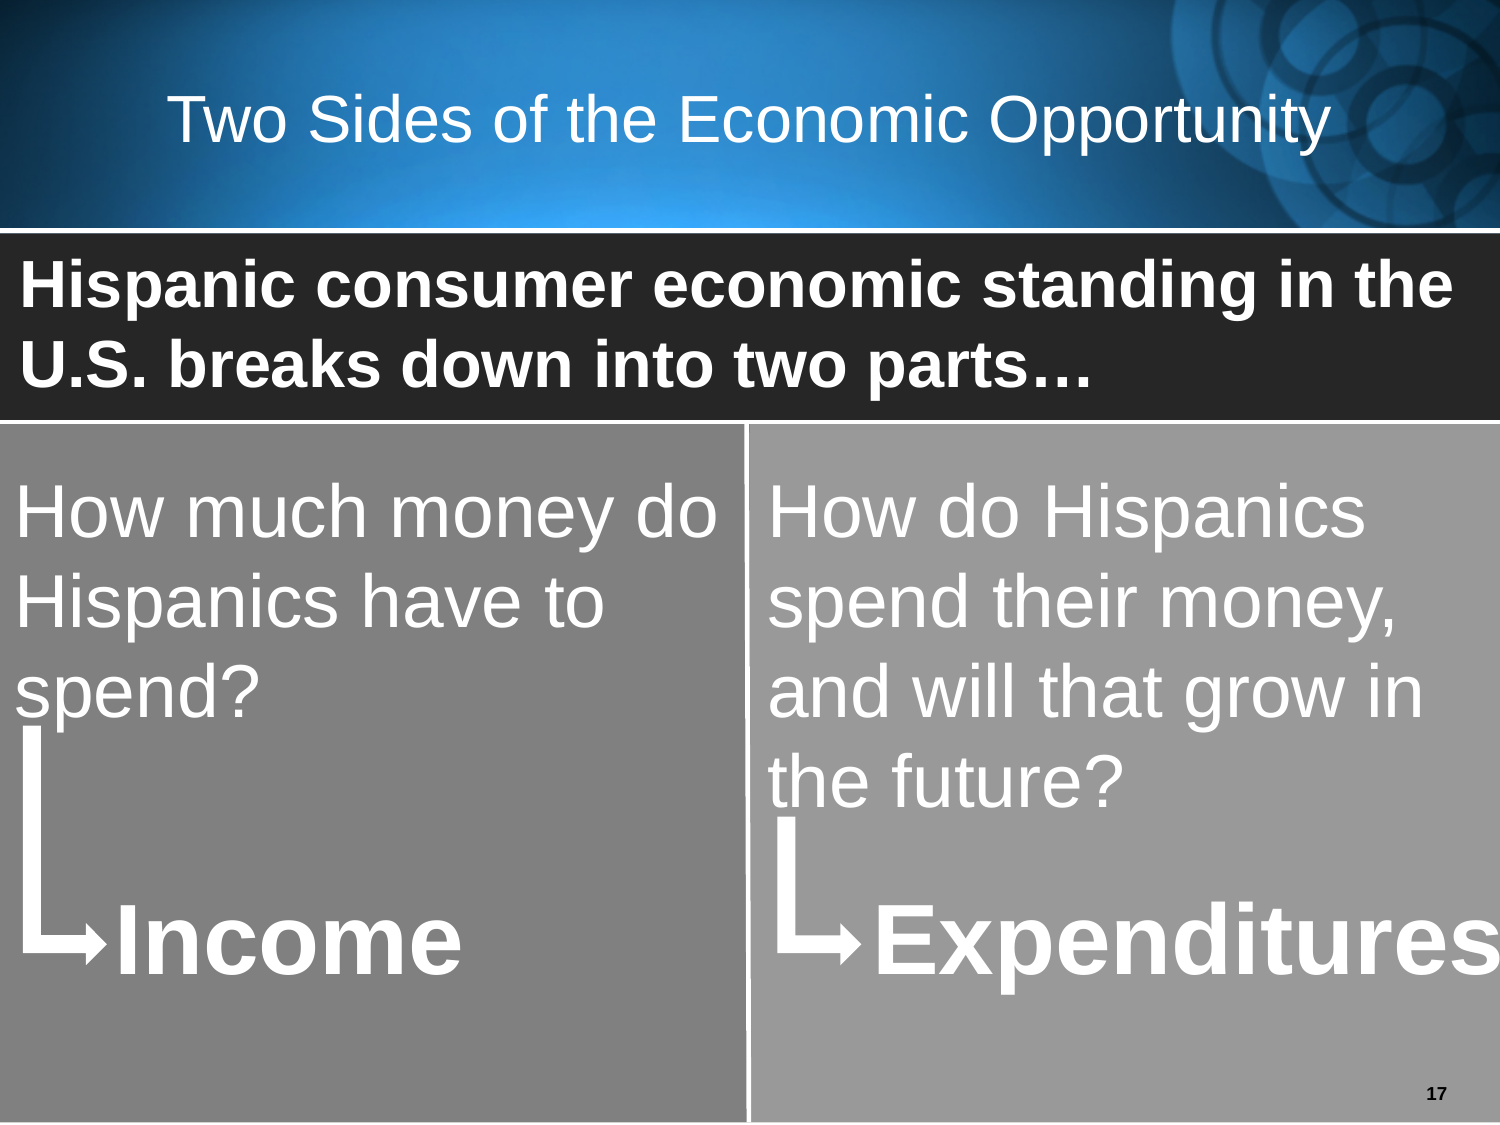

# Two Sides of the Economic Opportunity

Hispanic consumer economic standing in the U.S. breaks down into two parts…

How much money do Hispanics have to spend?
How do Hispanics spend their money, and will that grow in the future?

Income
Expenditures
17